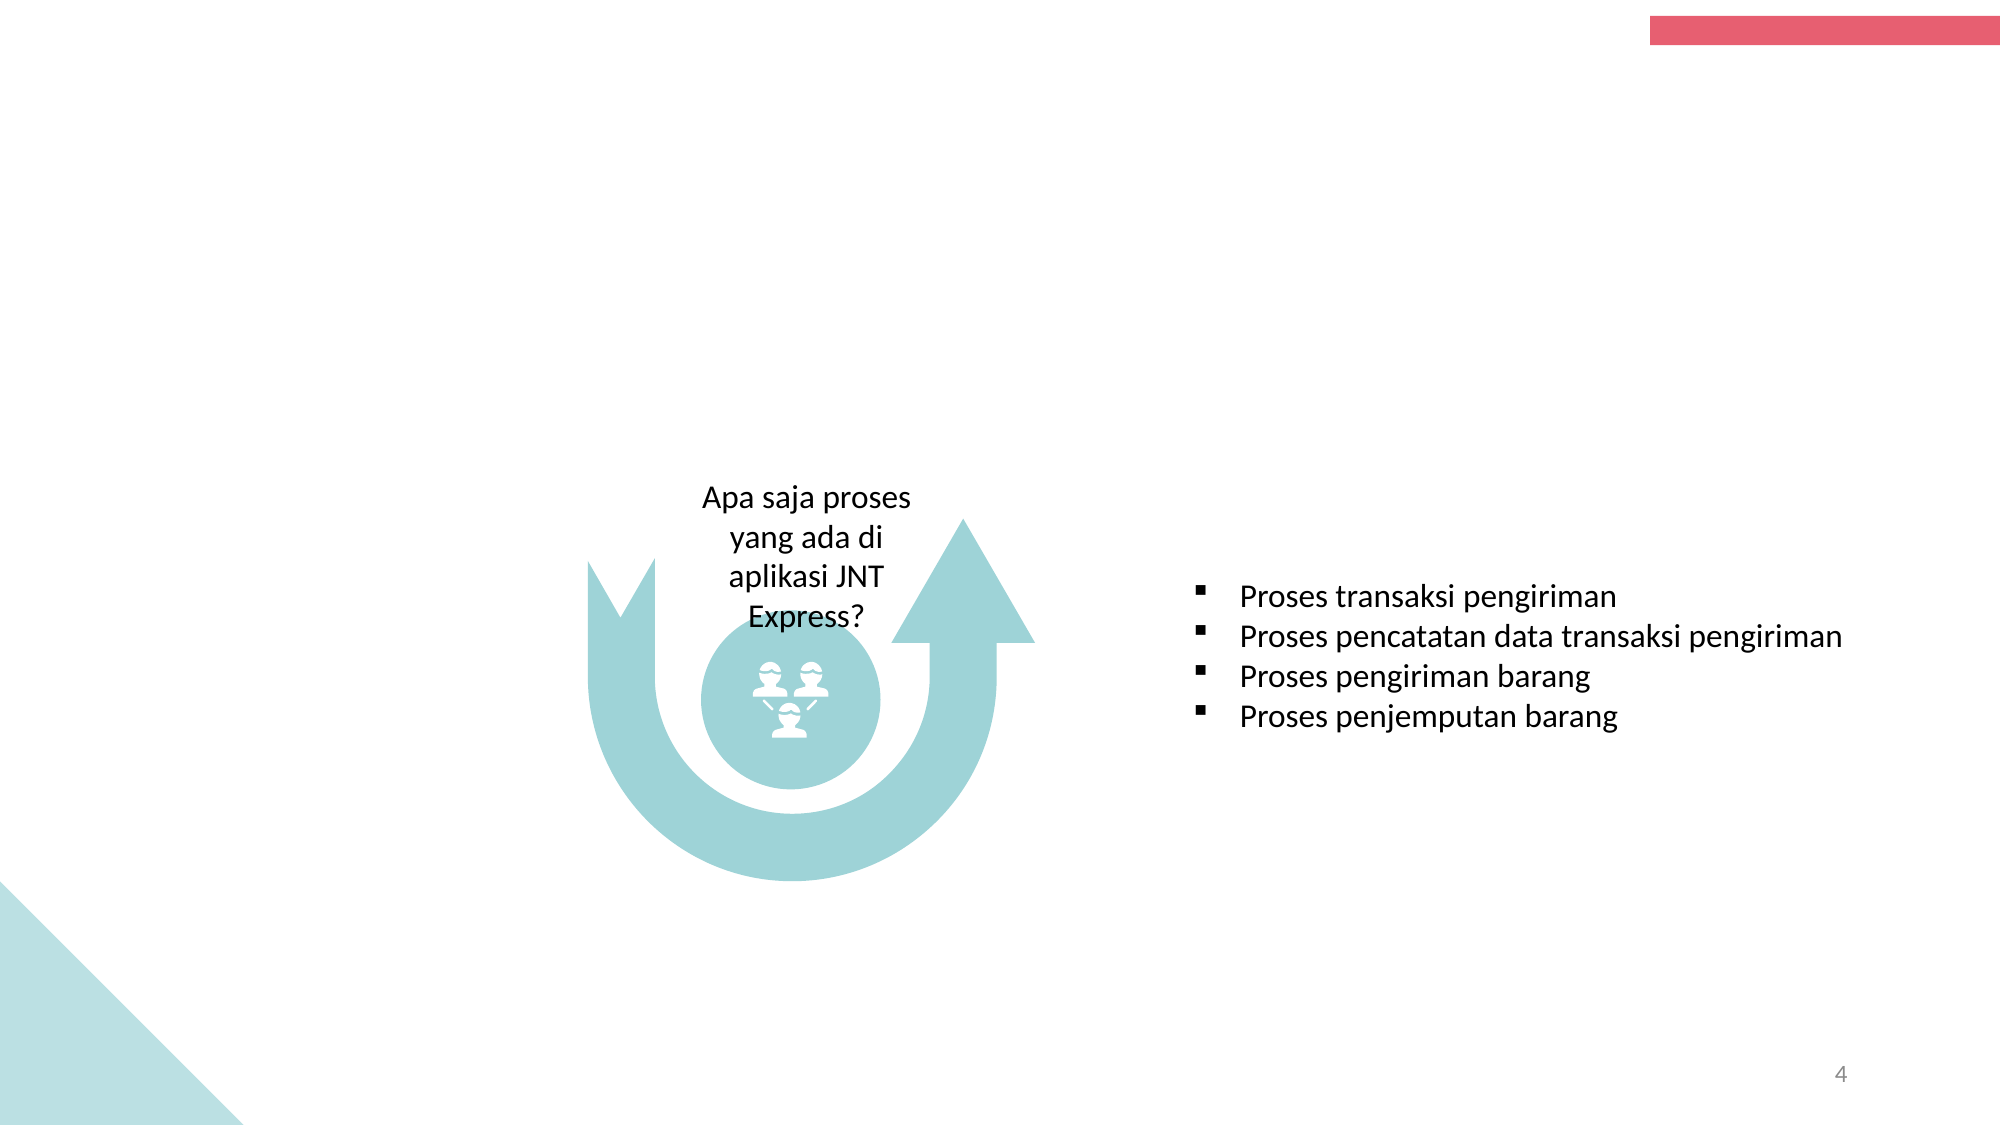

Apa saja proses yang ada di aplikasi JNT Express?

Proses transaksi pengiriman
Proses pencatatan data transaksi pengiriman
Proses pengiriman barang
Proses penjemputan barang

4